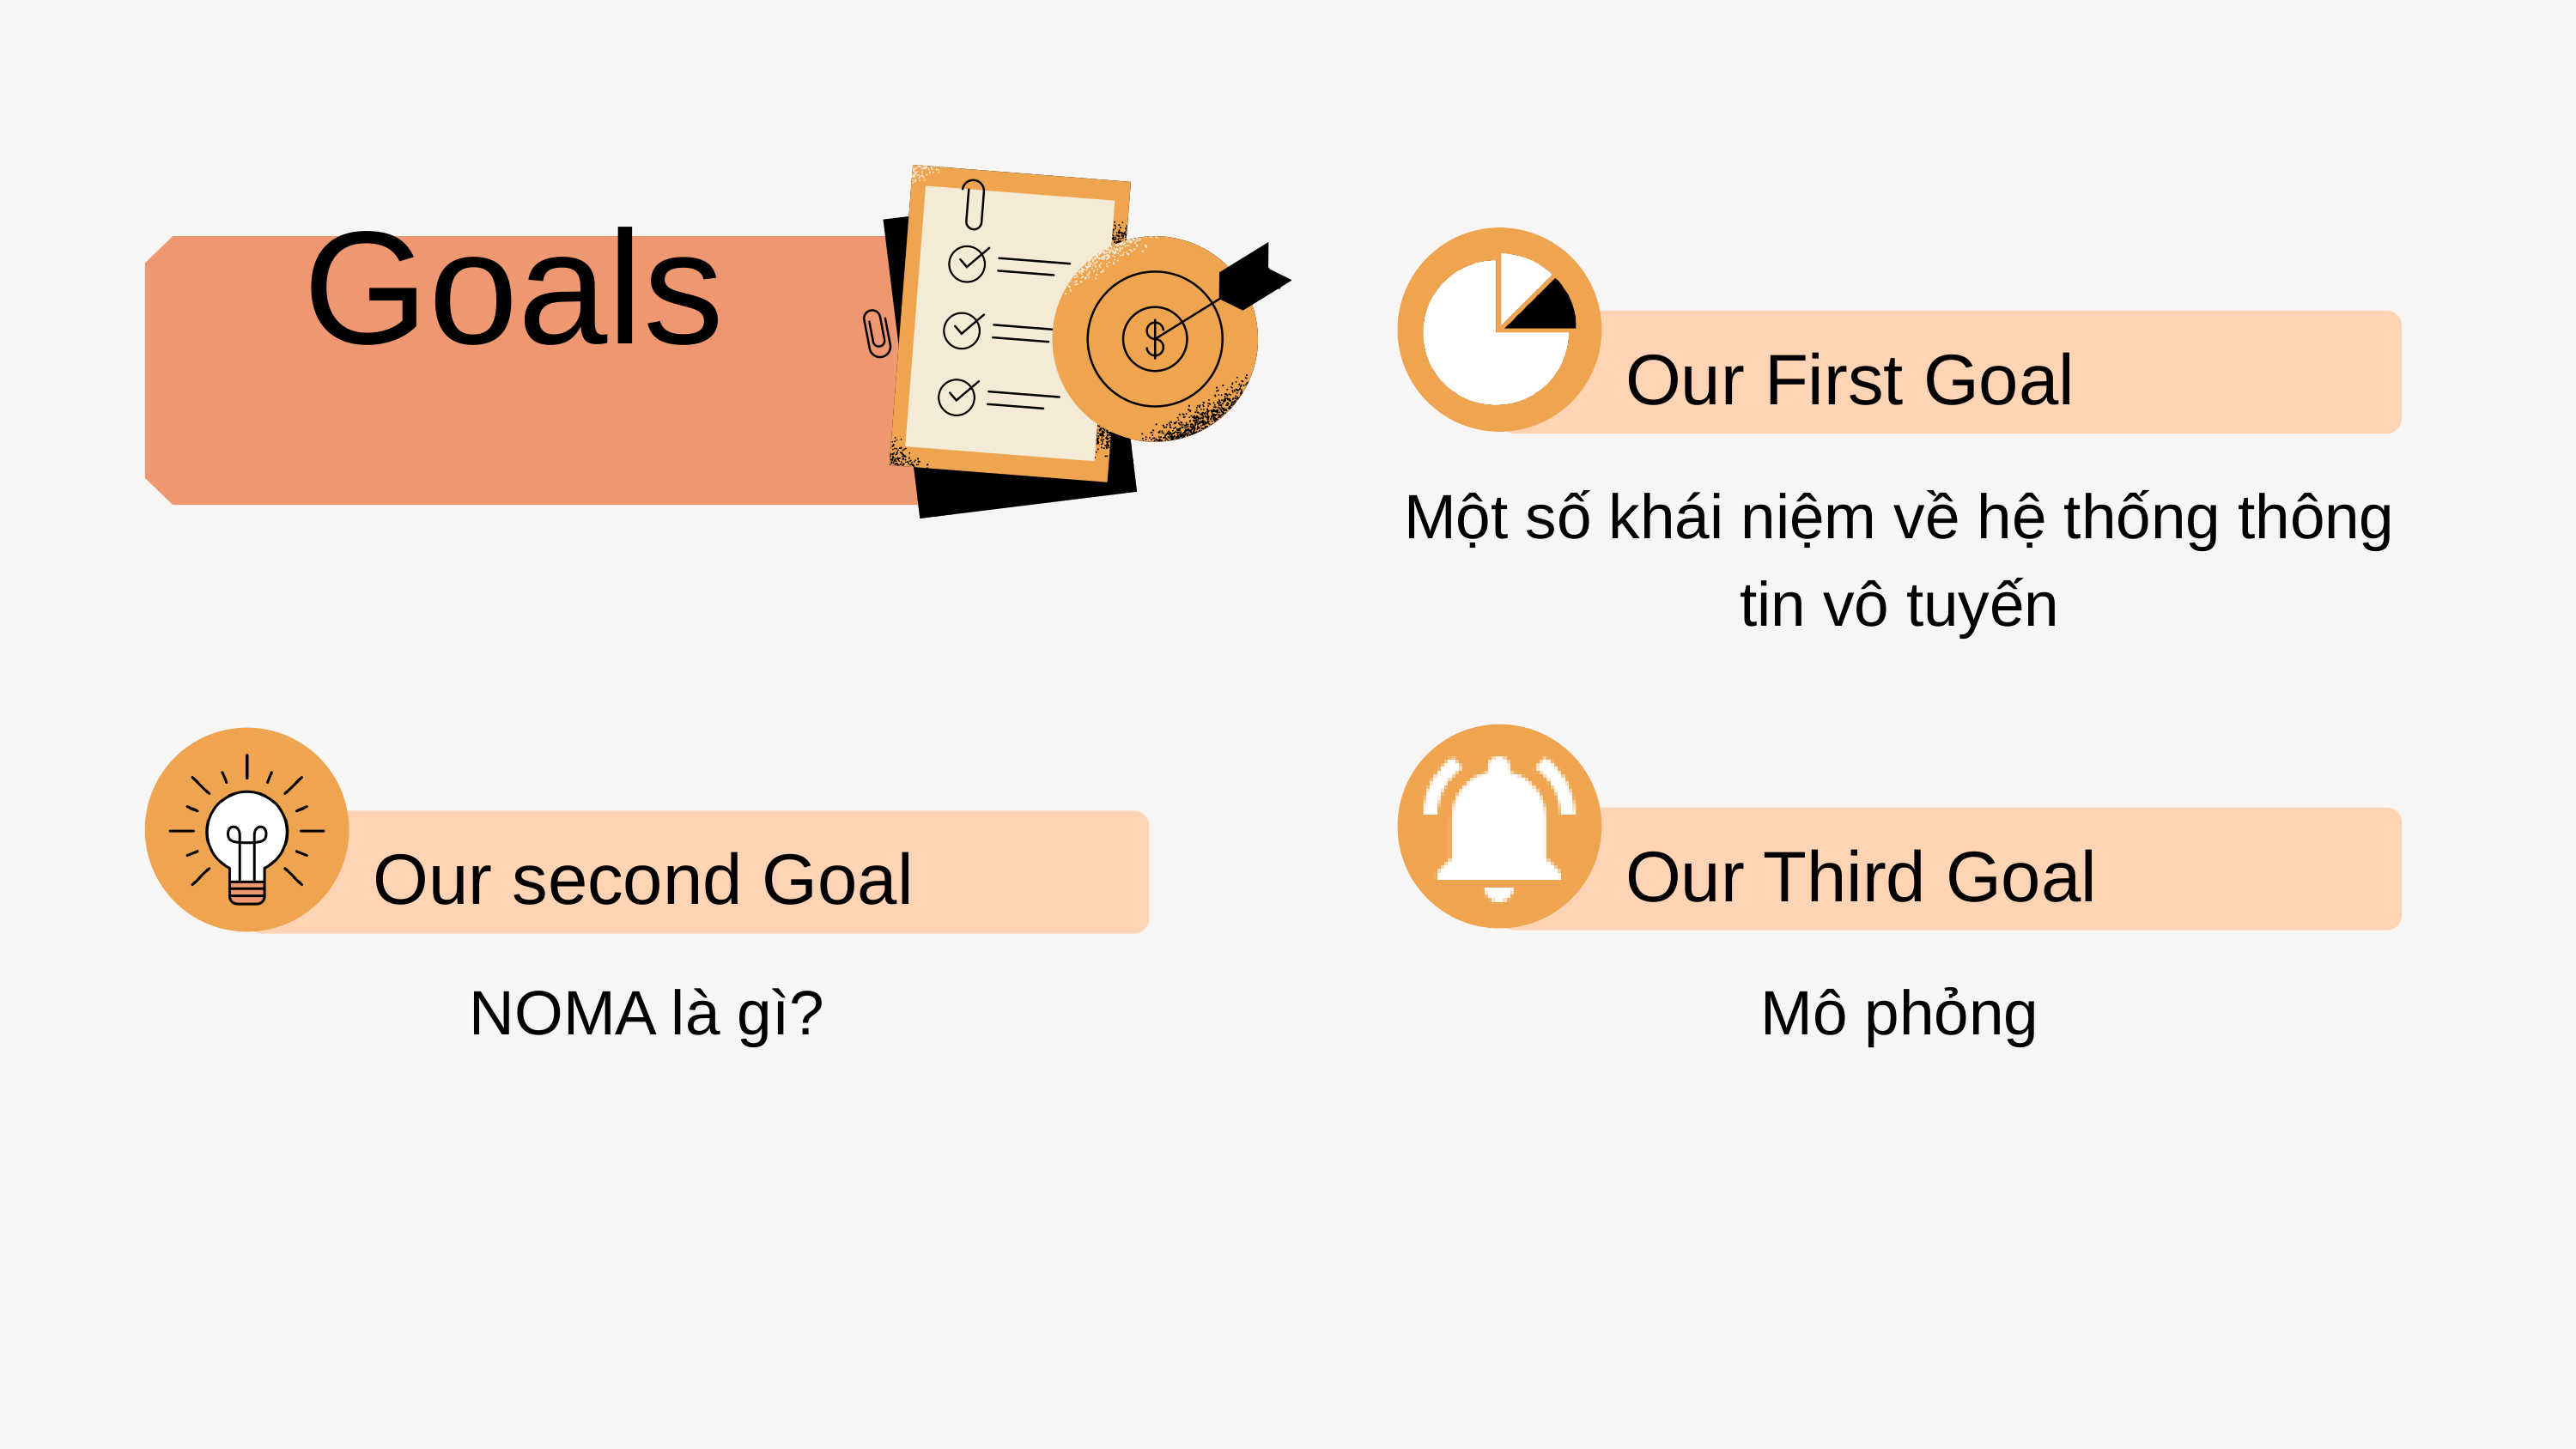

Goals

Our First Goal
Một số khái niệm về hệ thống thông tin vô tuyến

Our Third Goal
Our second Goal
NOMA là gì?
Mô phỏng